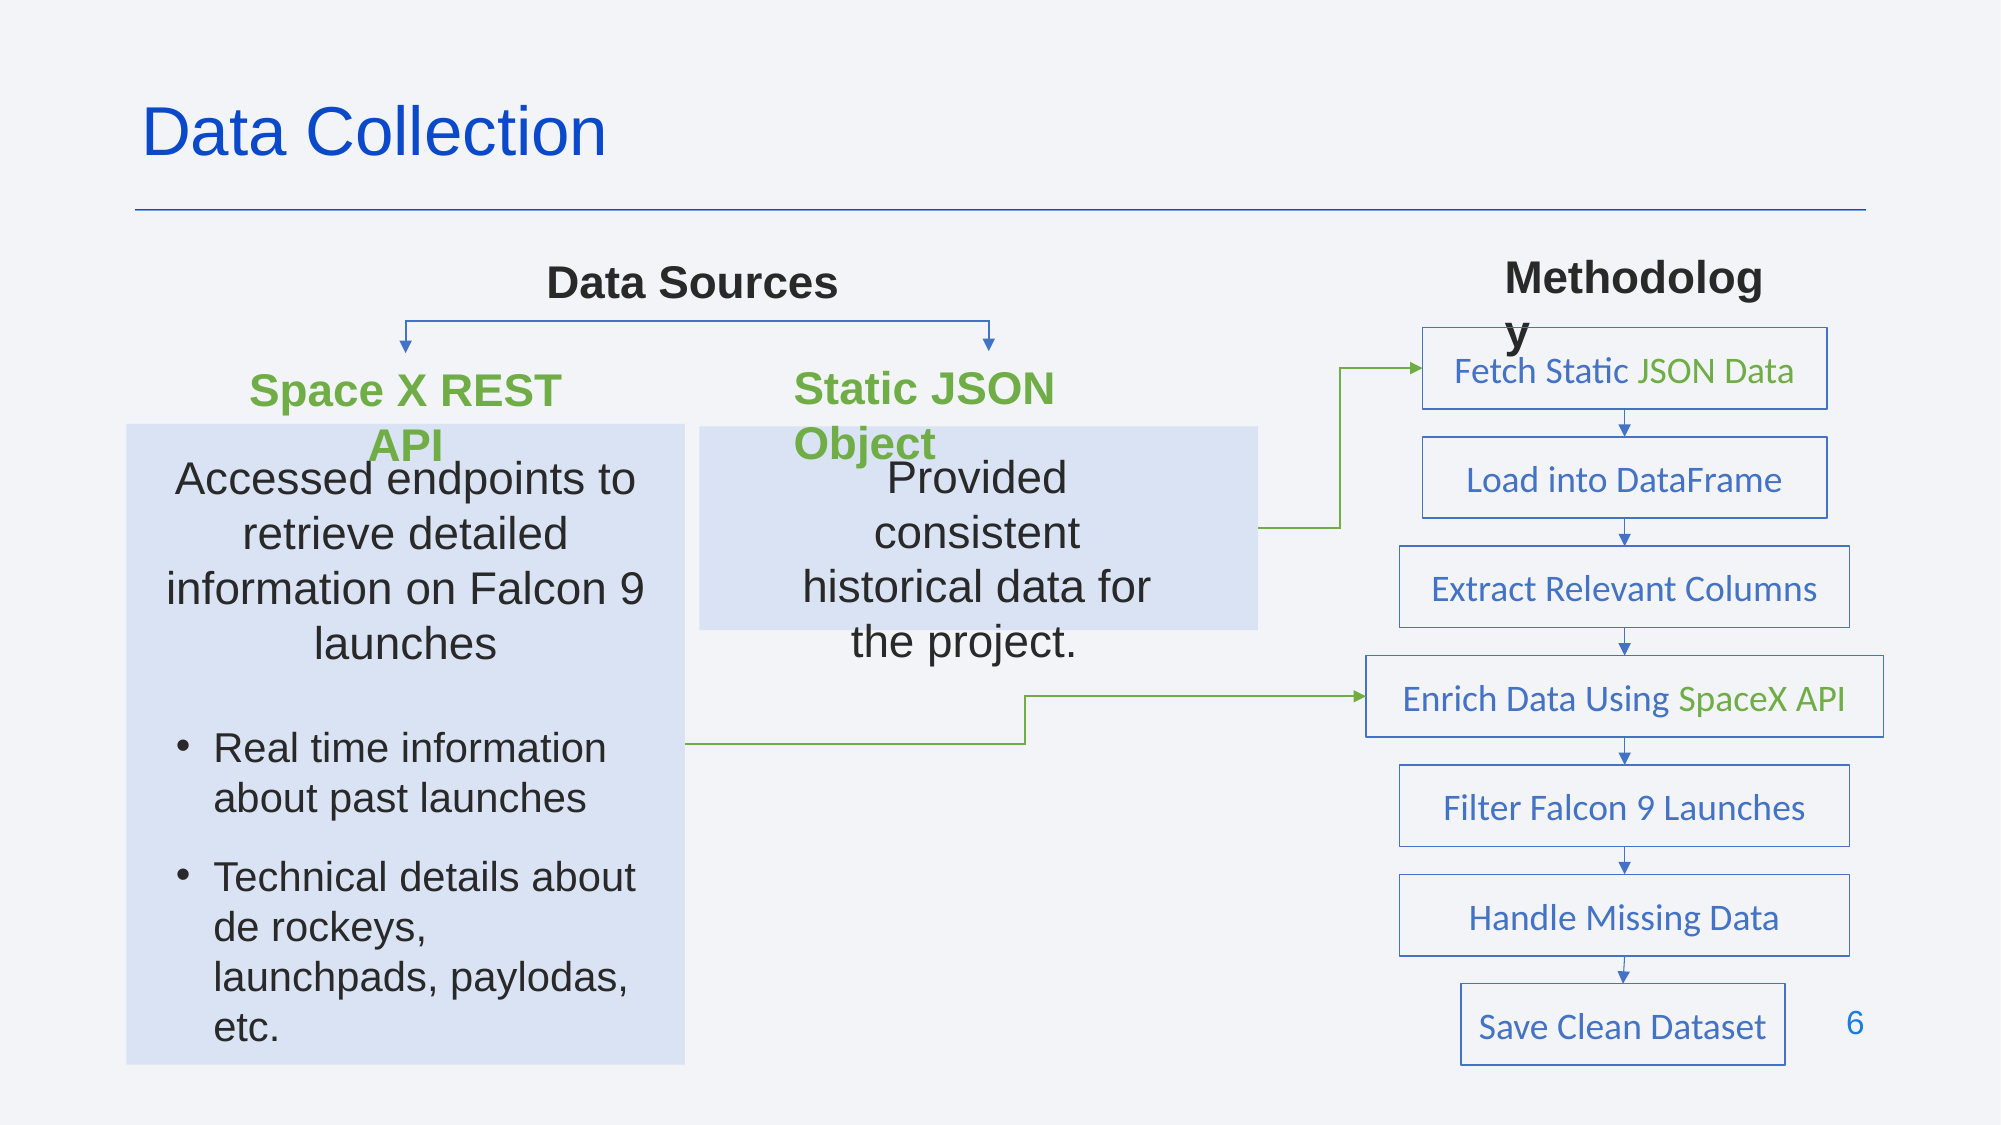

Provided consistent historical data for the project.

Data Collection
Methodology

Data Sources

Fetch Static JSON Data
Static JSON Object
Space X REST API

Load into DataFrame
Provided consistent historical data for the project.

Accessed endpoints to retrieve detailed information on Falcon 9 launches

Extract Relevant Columns
Enrich Data Using SpaceX API
Real time information about past launches
Technical details about de rockeys, launchpads, paylodas, etc.

Filter Falcon 9 Launches
Handle Missing Data
Save Clean Dataset
6